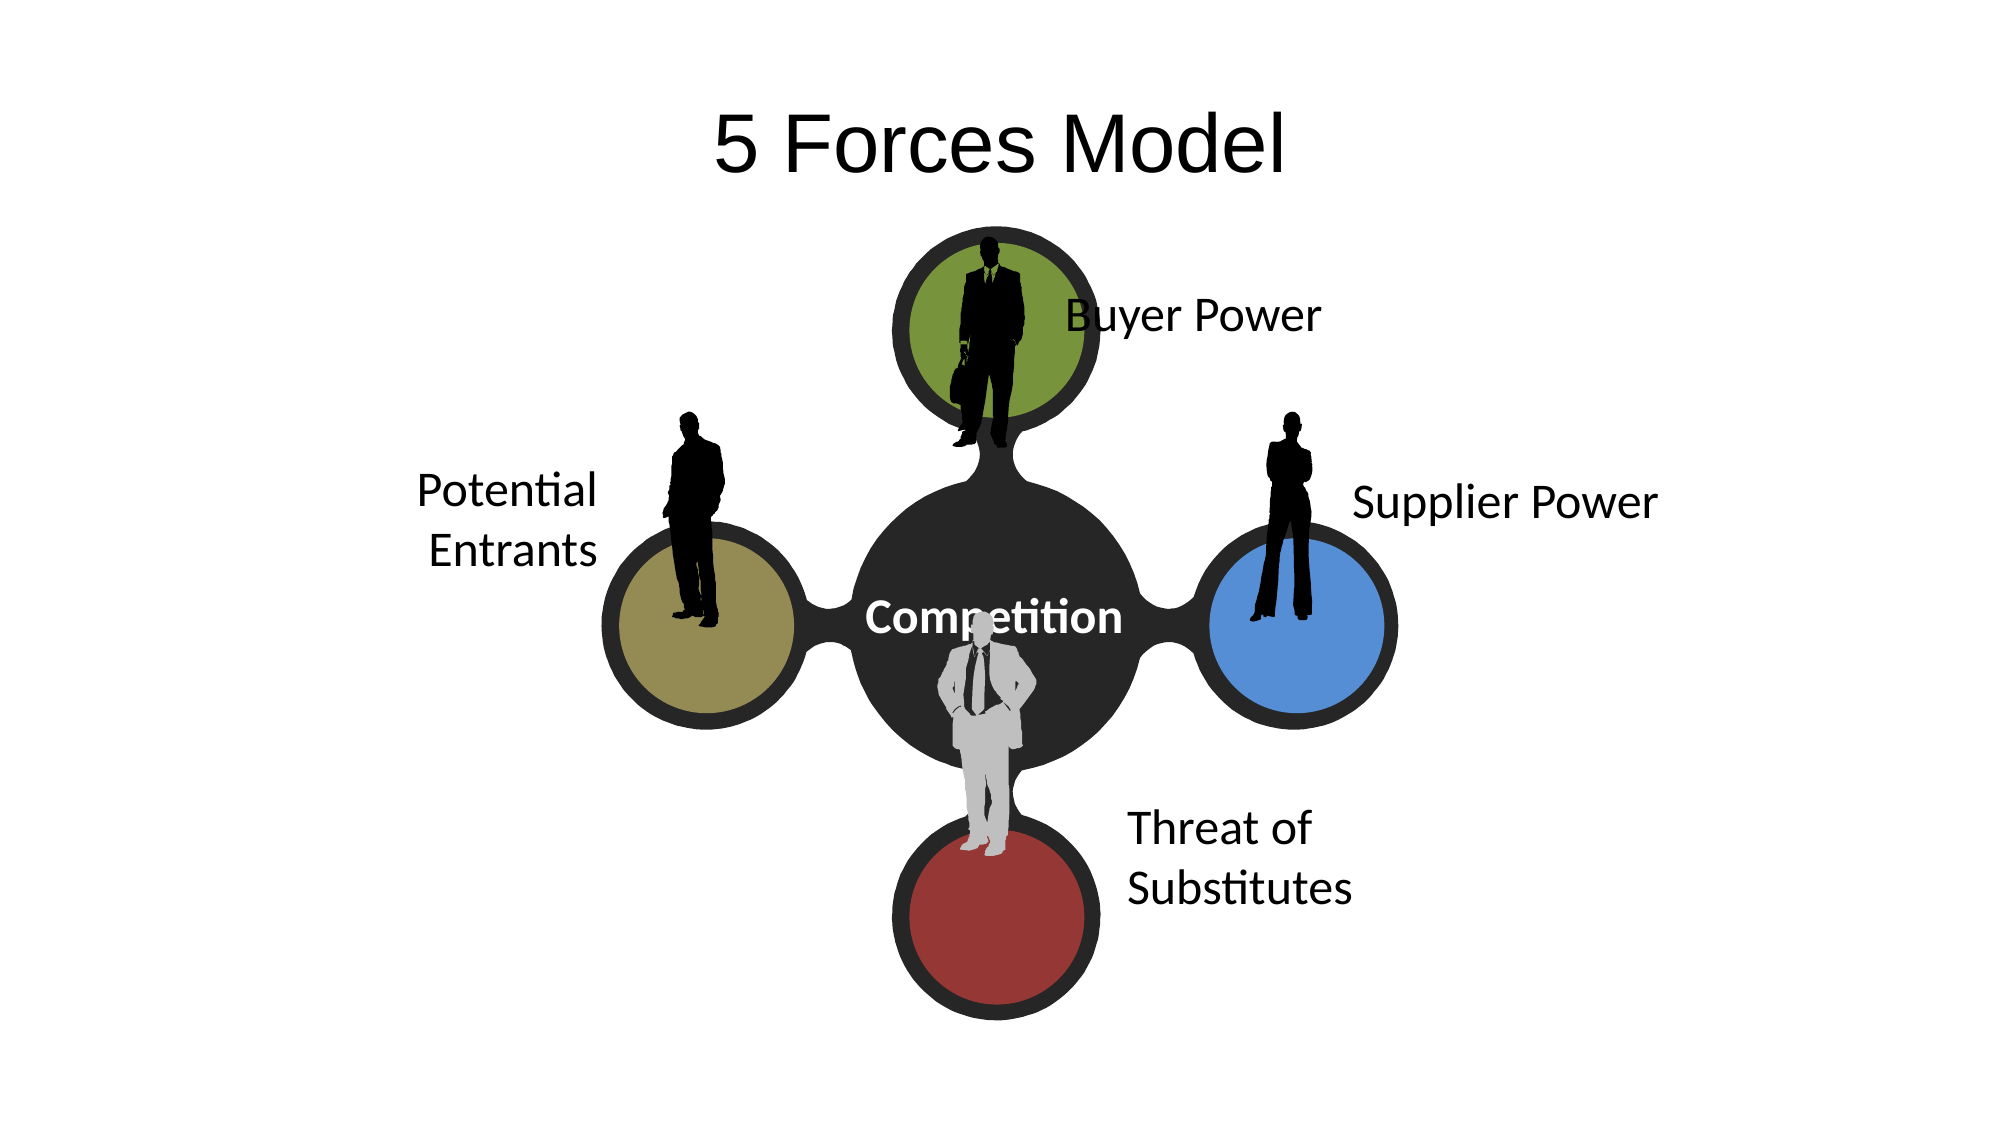

# 5 Forces Model

Buyer Power

Potential Entrants

Supplier Power
Competition

Threat of Substitutes